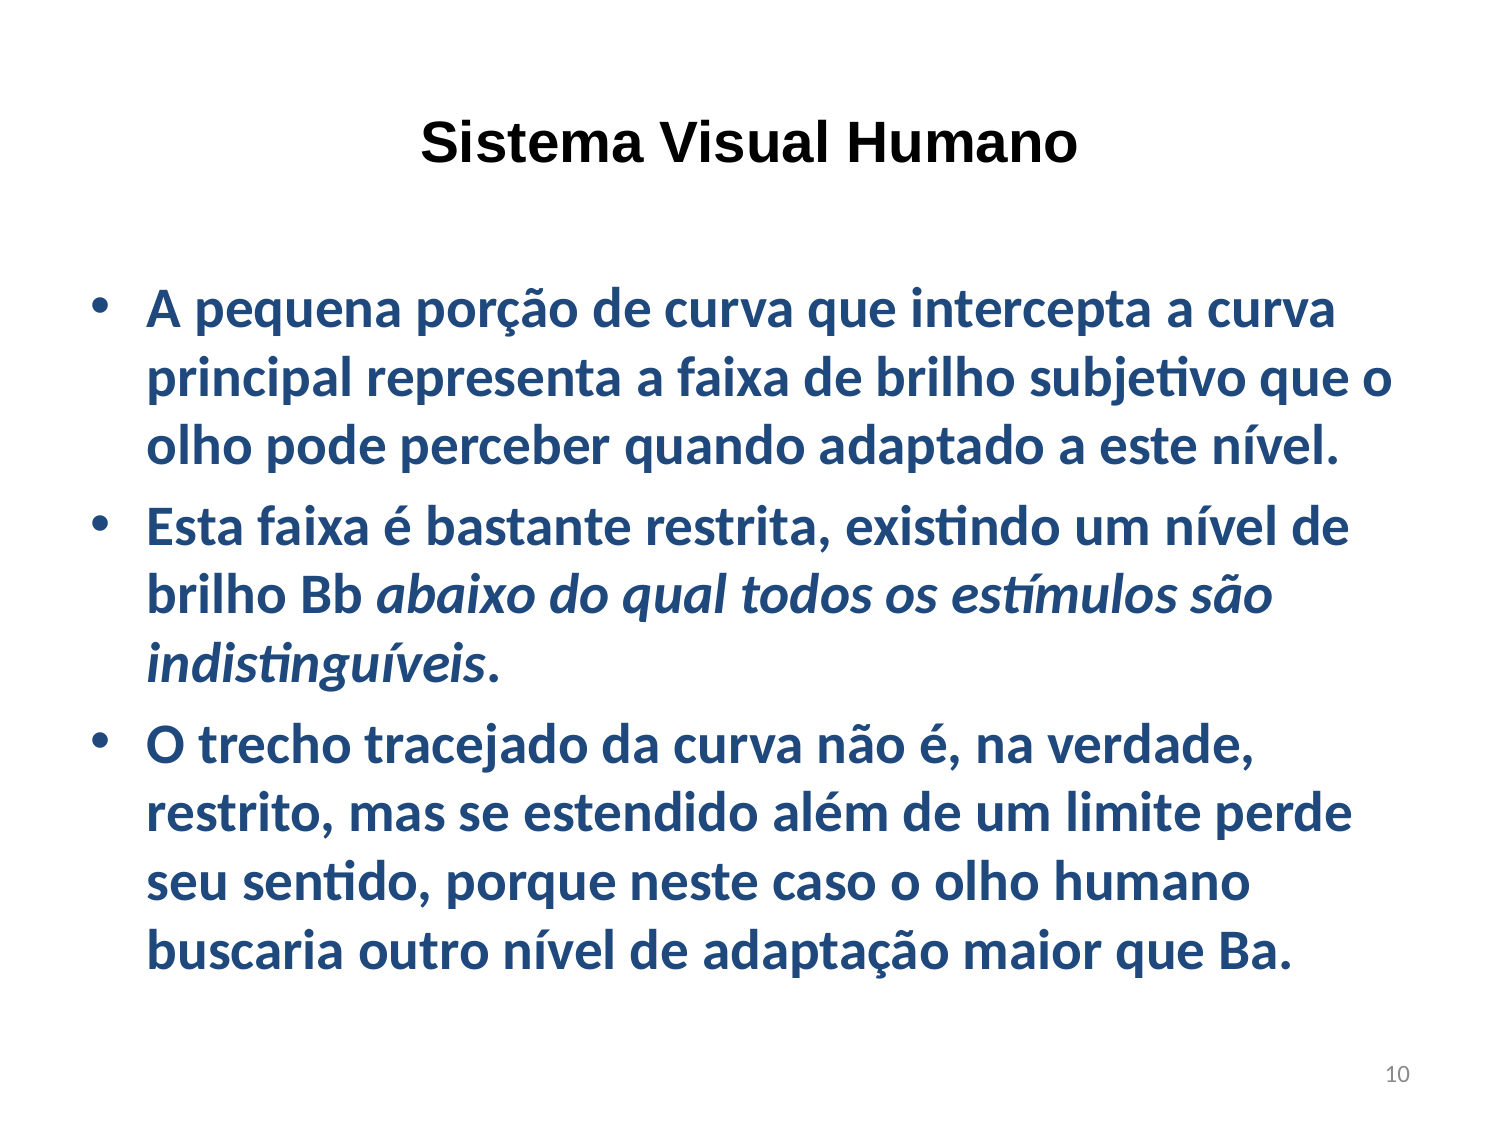

# Sistema Visual Humano
A pequena porção de curva que intercepta a curva principal representa a faixa de brilho subjetivo que o olho pode perceber quando adaptado a este nível.
Esta faixa é bastante restrita, existindo um nível de brilho Bb abaixo do qual todos os estímulos são indistinguíveis.
O trecho tracejado da curva não é, na verdade, restrito, mas se estendido além de um limite perde seu sentido, porque neste caso o olho humano buscaria outro nível de adaptação maior que Ba.

10